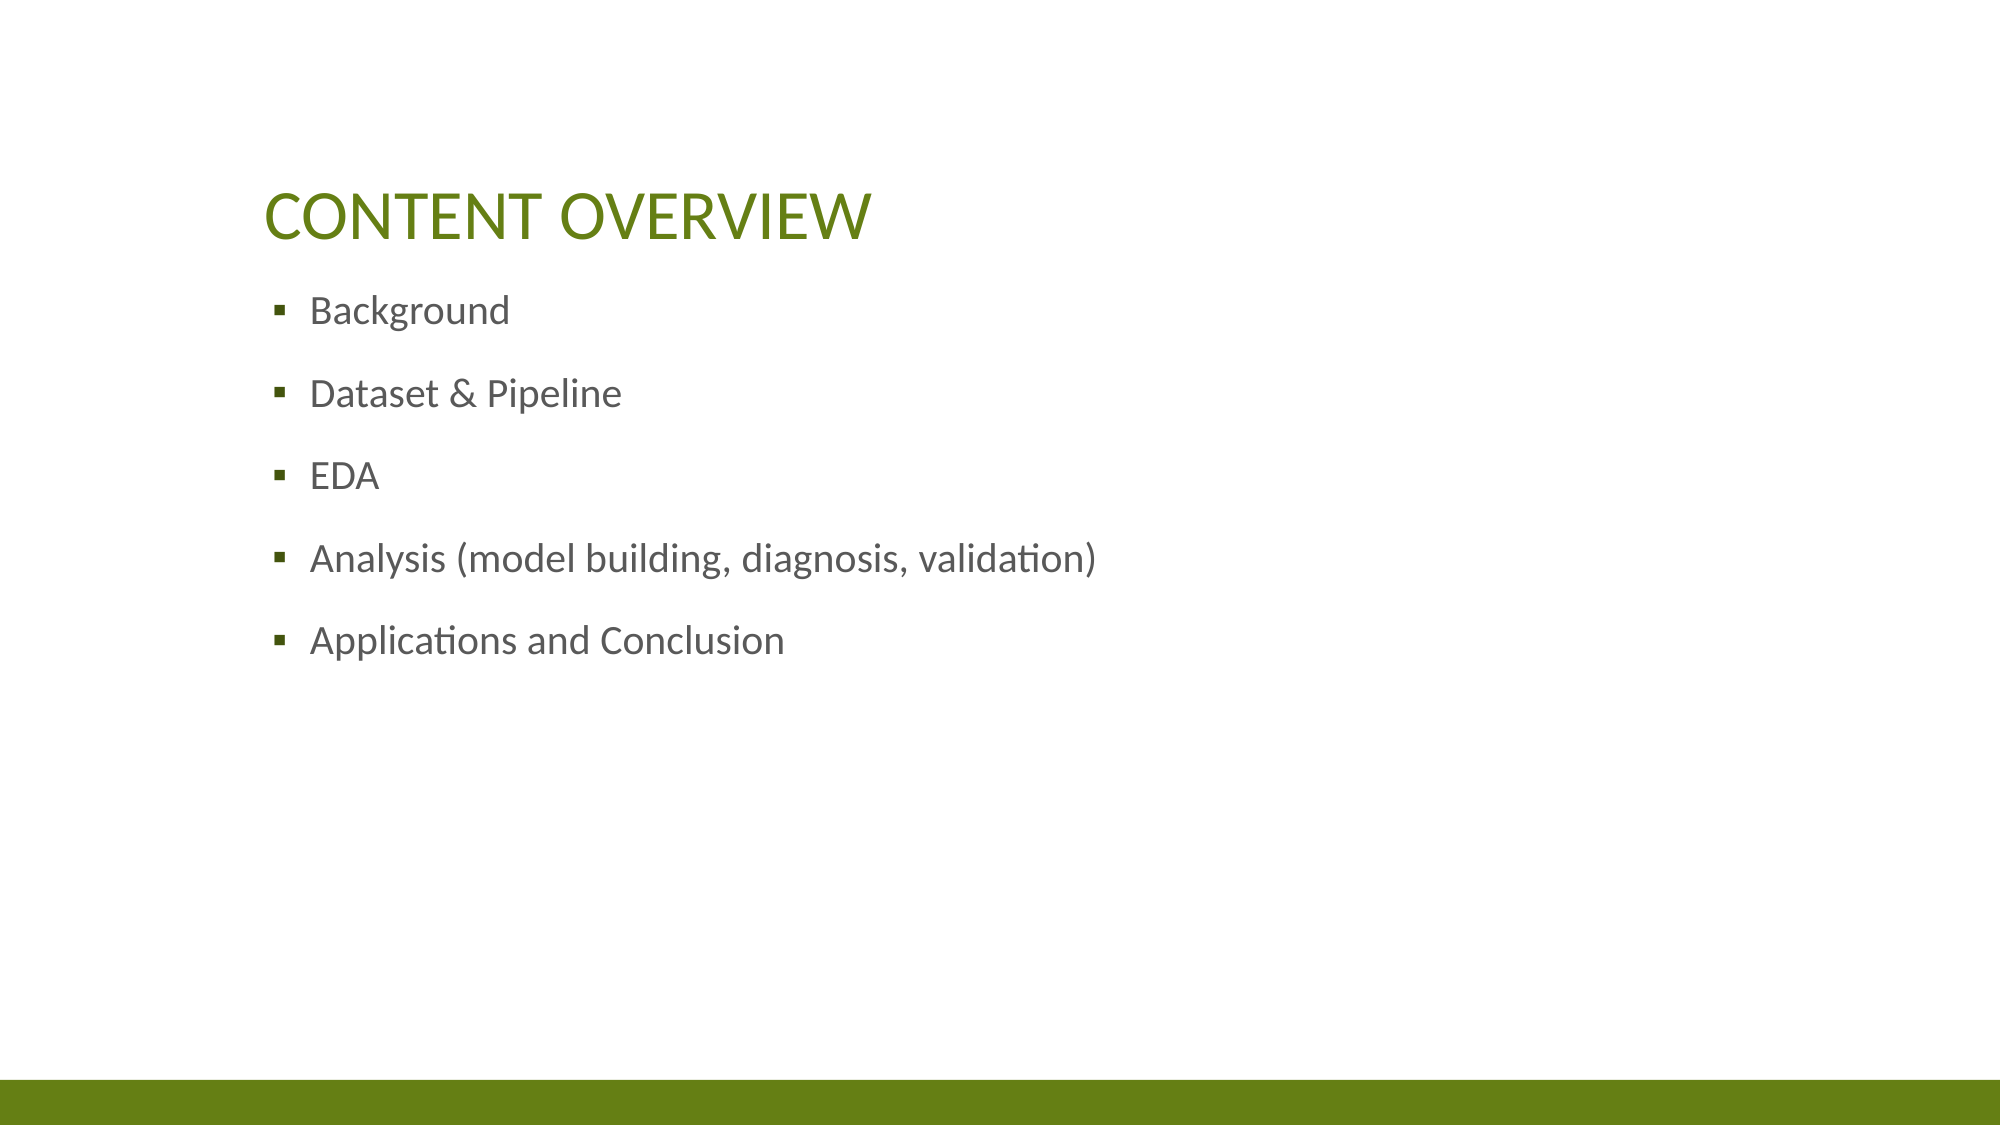

# Content overview
Background
Dataset & Pipeline
EDA
Analysis (model building, diagnosis, validation)
Applications and Conclusion